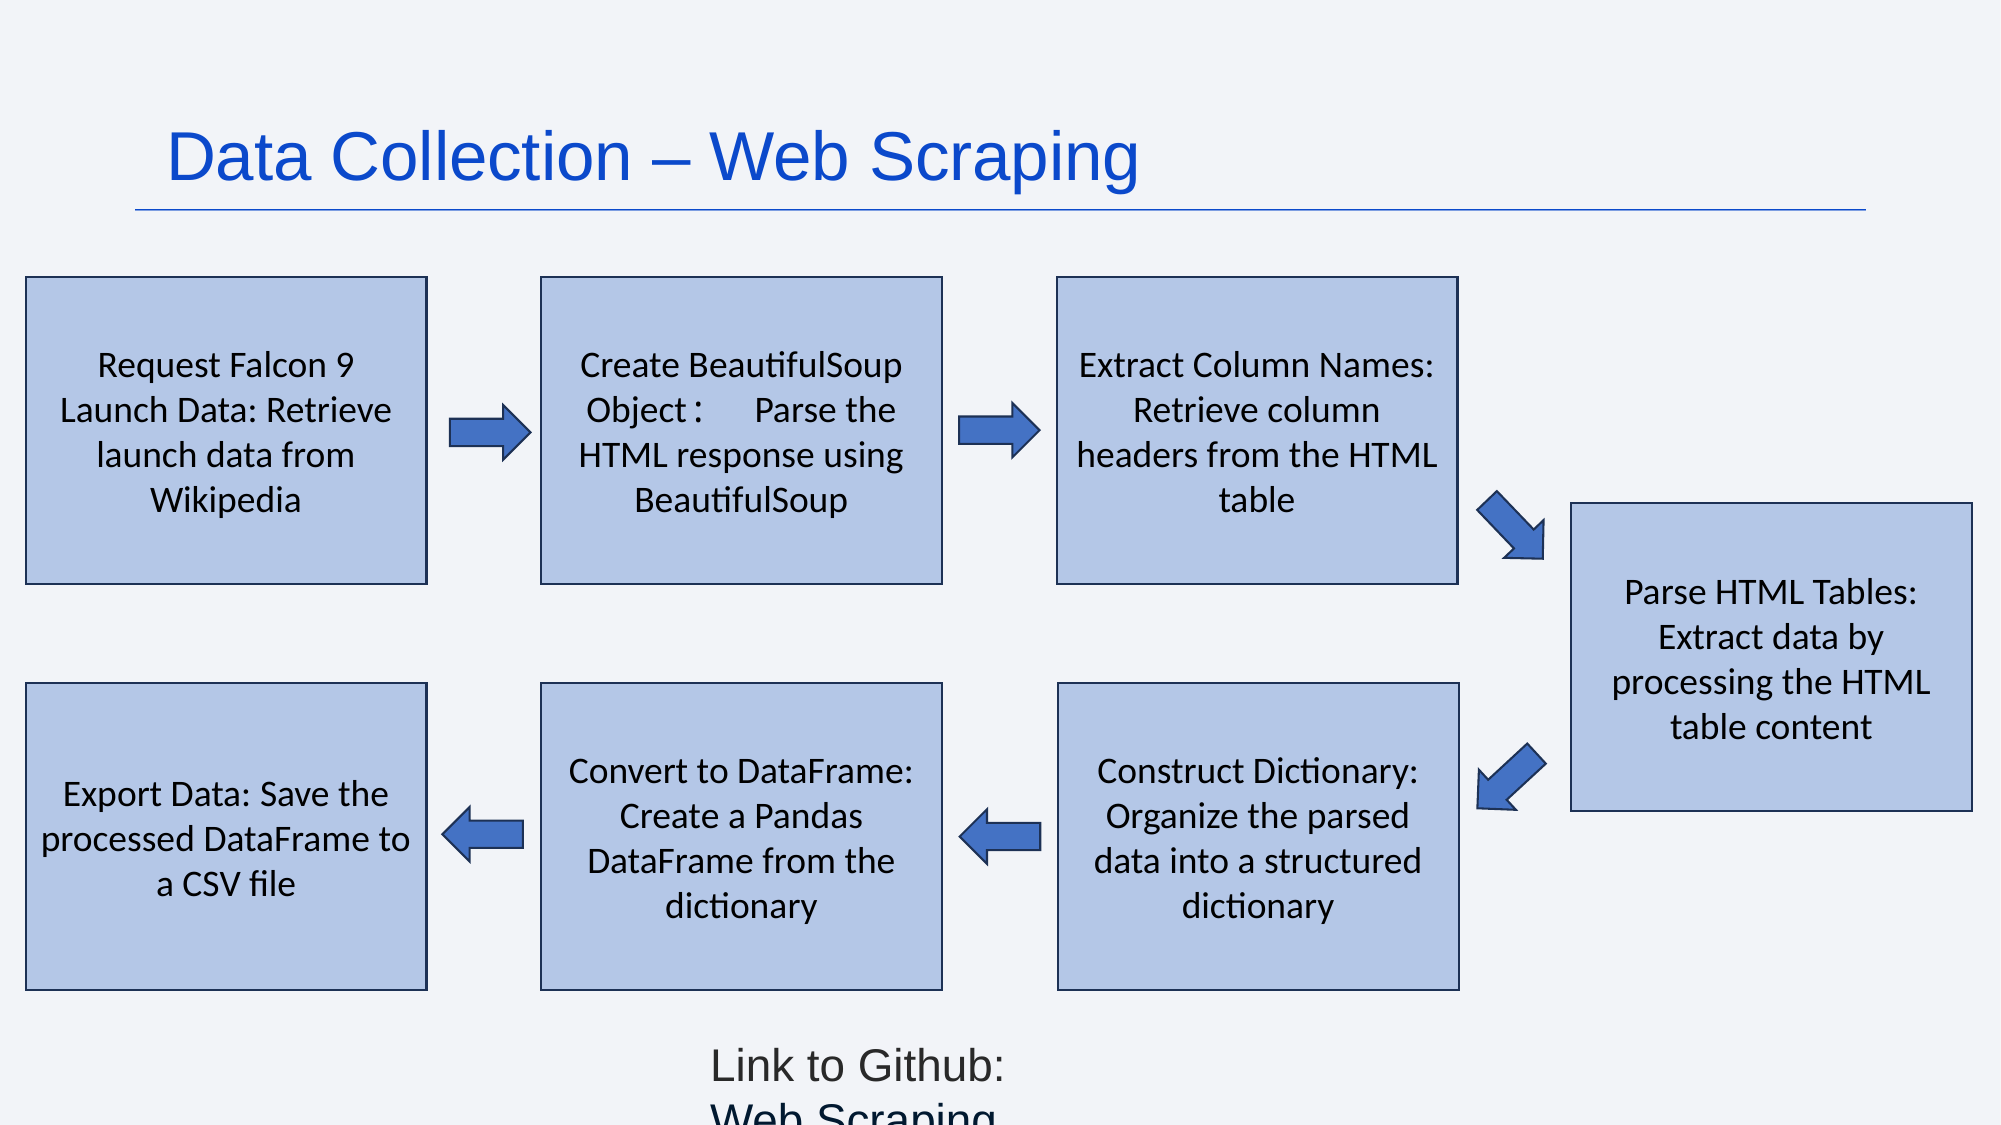

Data Collection – Web Scraping
Request Falcon 9 Launch Data: Retrieve launch data from Wikipedia
Create BeautifulSoup Object:  Parse the HTML response using BeautifulSoup
Extract Column Names: Retrieve column headers from the HTML table

Parse HTML Tables: Extract data by processing the HTML table content
Construct Dictionary: Organize the parsed data into a structured dictionary
Convert to DataFrame: Create a Pandas DataFrame from the dictionary
Export Data: Save the processed DataFrame to a CSV file

Link to Github: Web Scraping